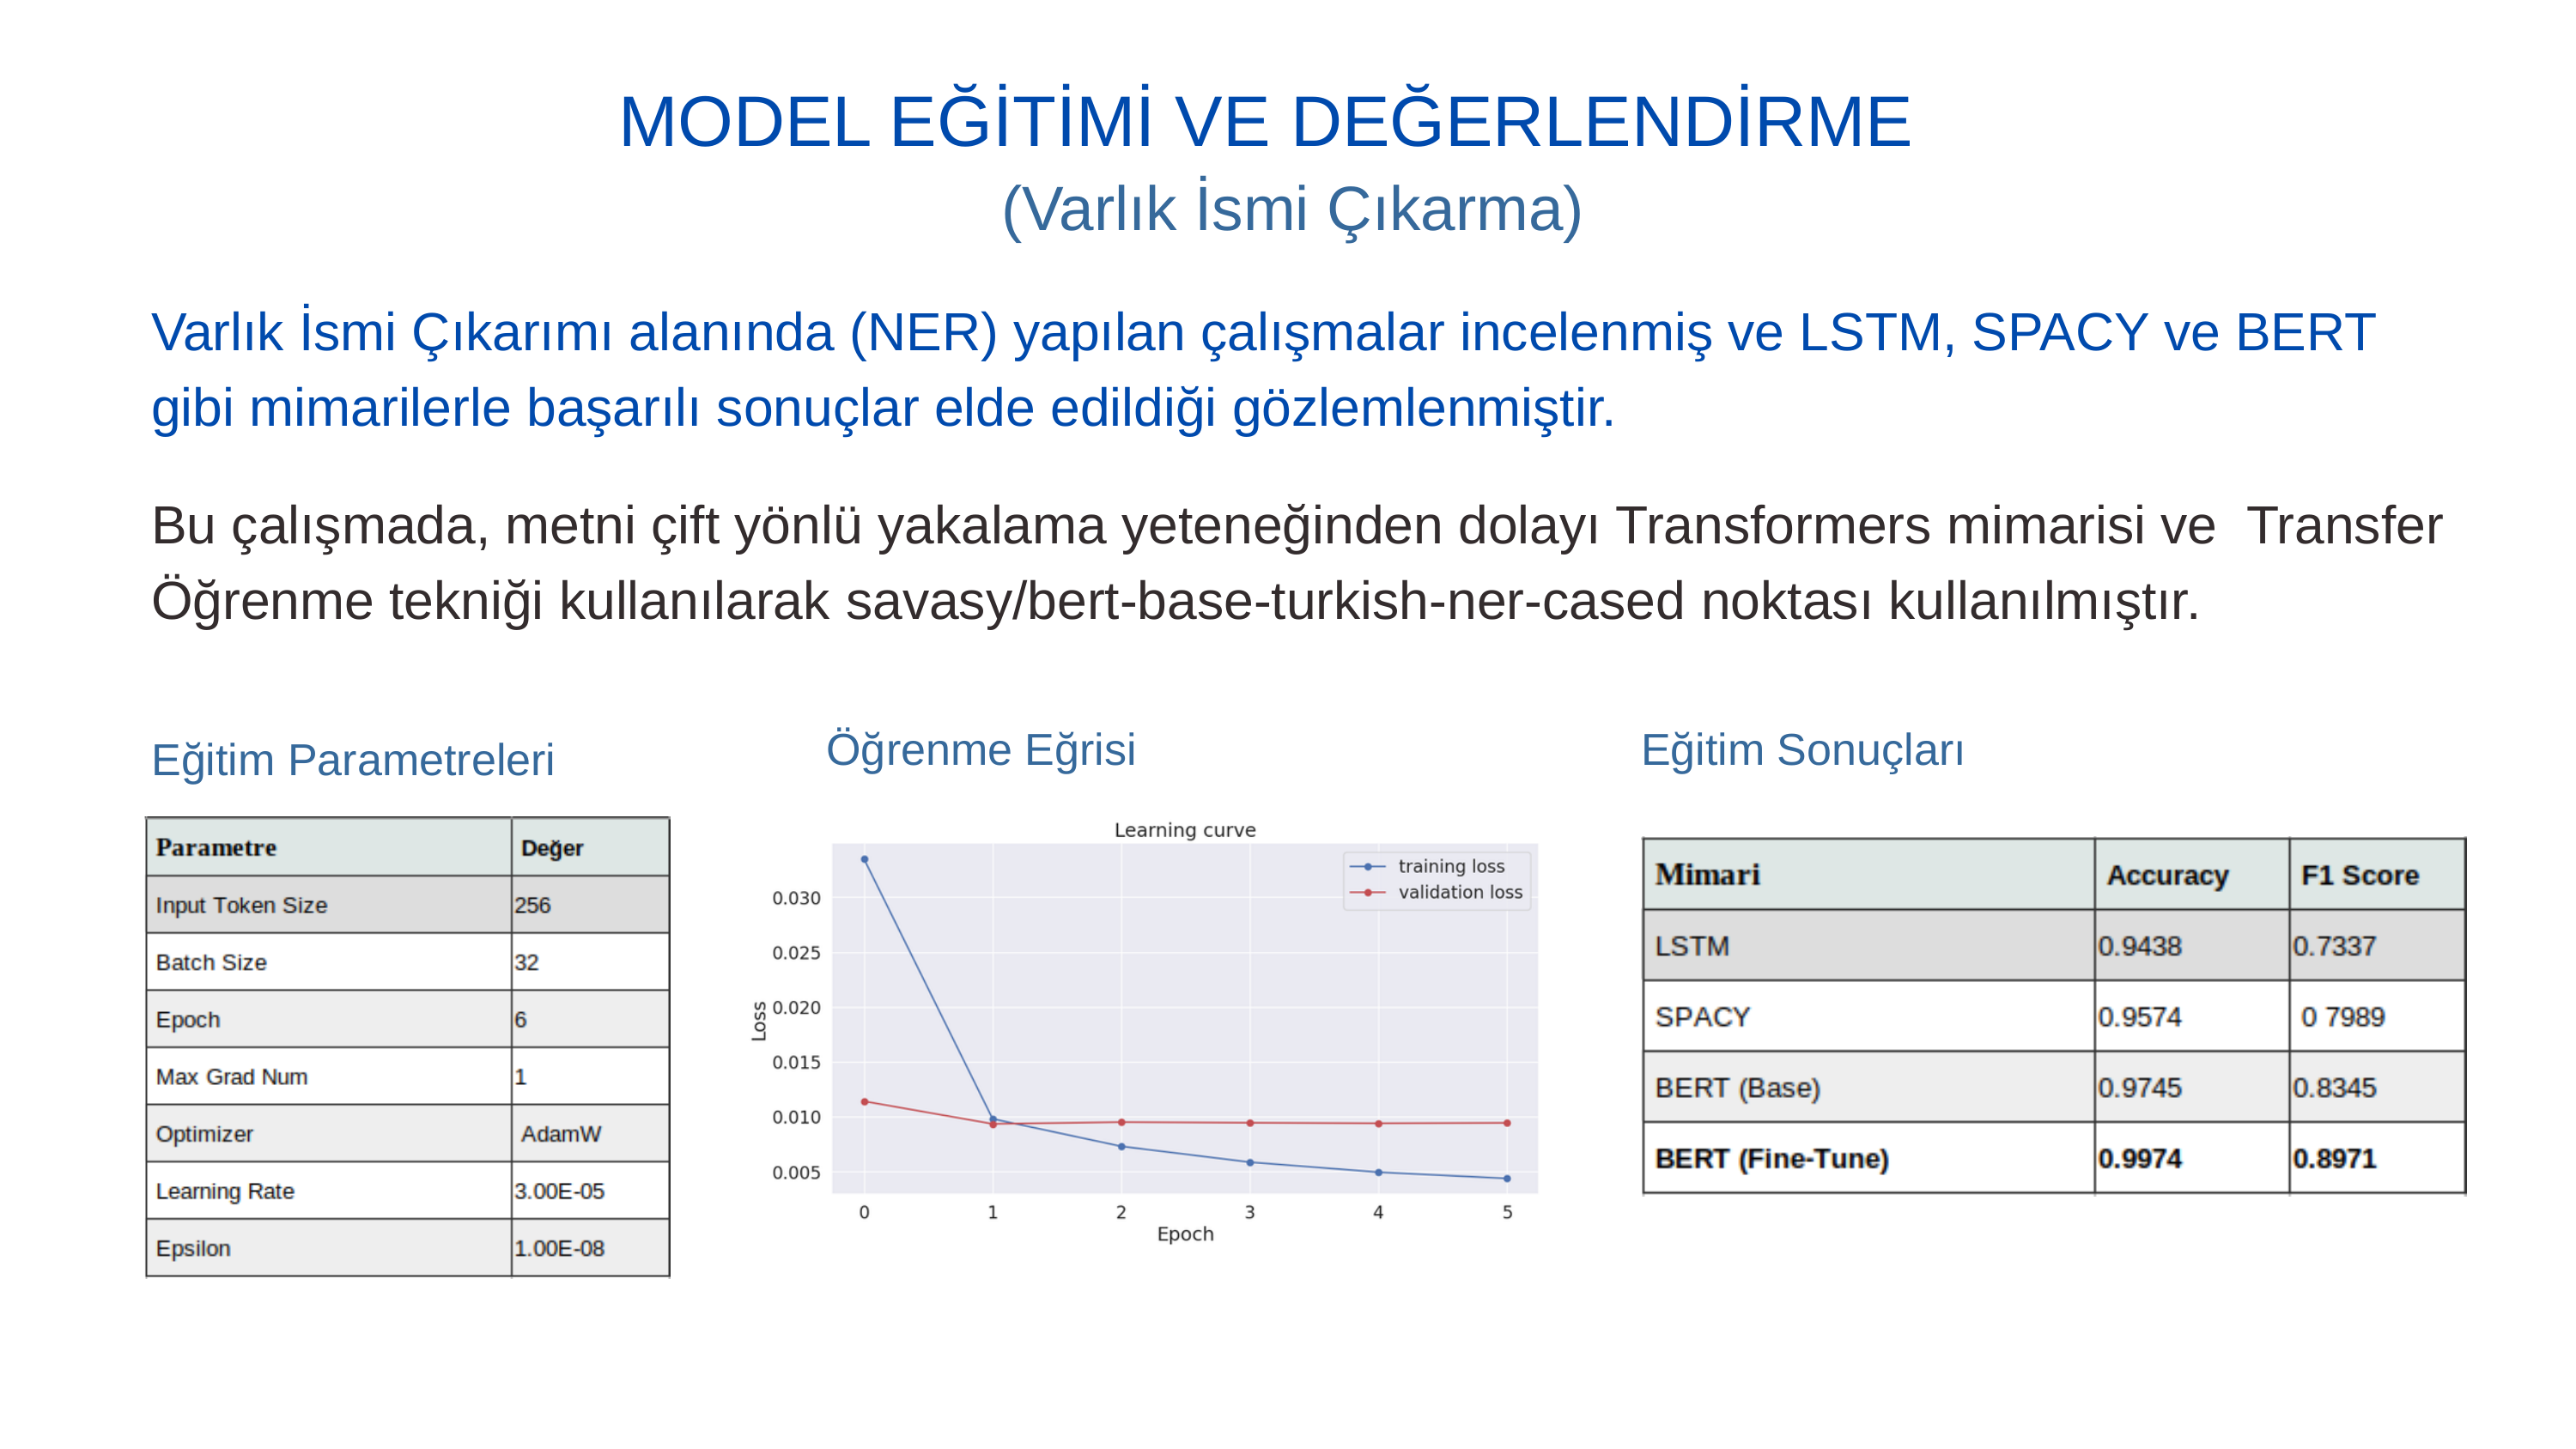

MODEL EĞİTİMİ VE DEĞERLENDİRME
(Varlık İsmi Çıkarma)
Varlık İsmi Çıkarımı alanında (NER) yapılan çalışmalar incelenmiş ve LSTM, SPACY ve BERT gibi mimarilerle başarılı sonuçlar elde edildiği gözlemlenmiştir.
Bu çalışmada, metni çift yönlü yakalama yeteneğinden dolayı Transformers mimarisi ve  Transfer Öğrenme tekniği kullanılarak savasy/bert-base-turkish-ner-cased noktası kullanılmıştır.
Öğrenme Eğrisi
Eğitim Sonuçları
Eğitim Parametreleri